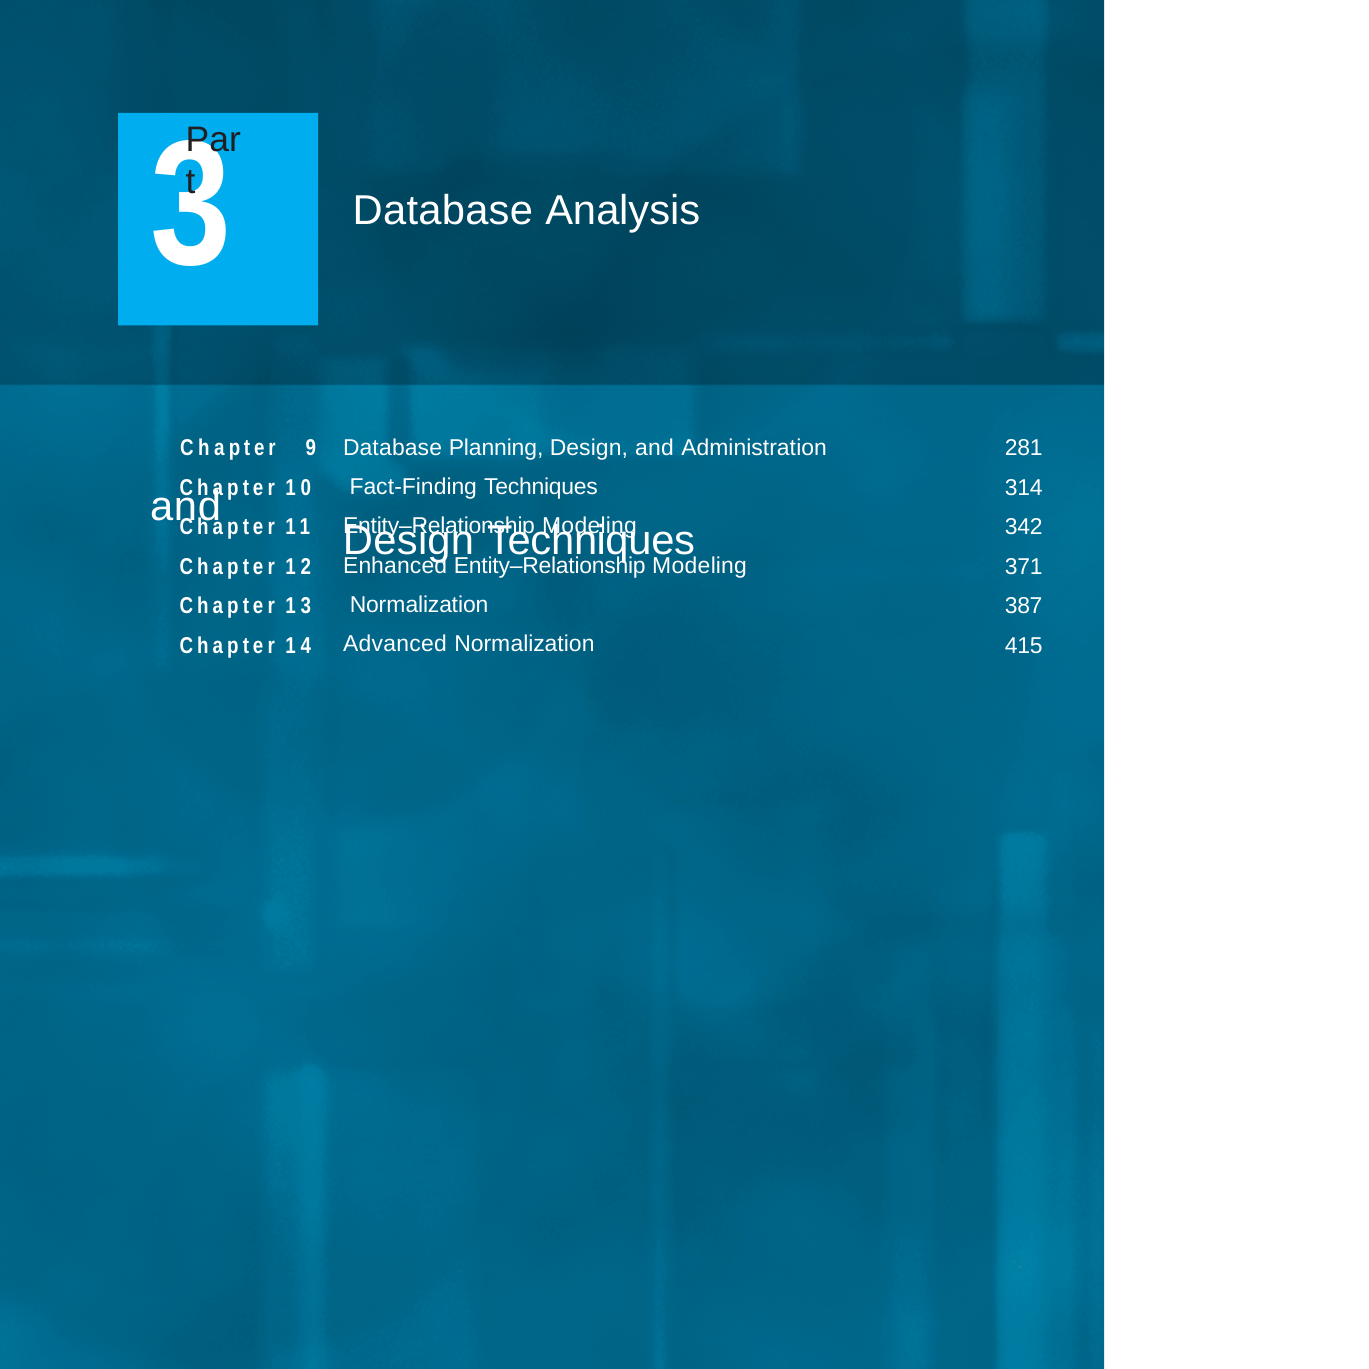

# 3 Database Analysis and
Design Techniques
Part
Chapter	9
Chapter 10
Chapter 11
Chapter 12
Chapter 13
Chapter 14
Database Planning, Design, and Administration  Fact-Finding Techniques
Entity–Relationship Modeling
Enhanced Entity–Relationship Modeling  Normalization
Advanced Normalization
281
314
342
371
387
415